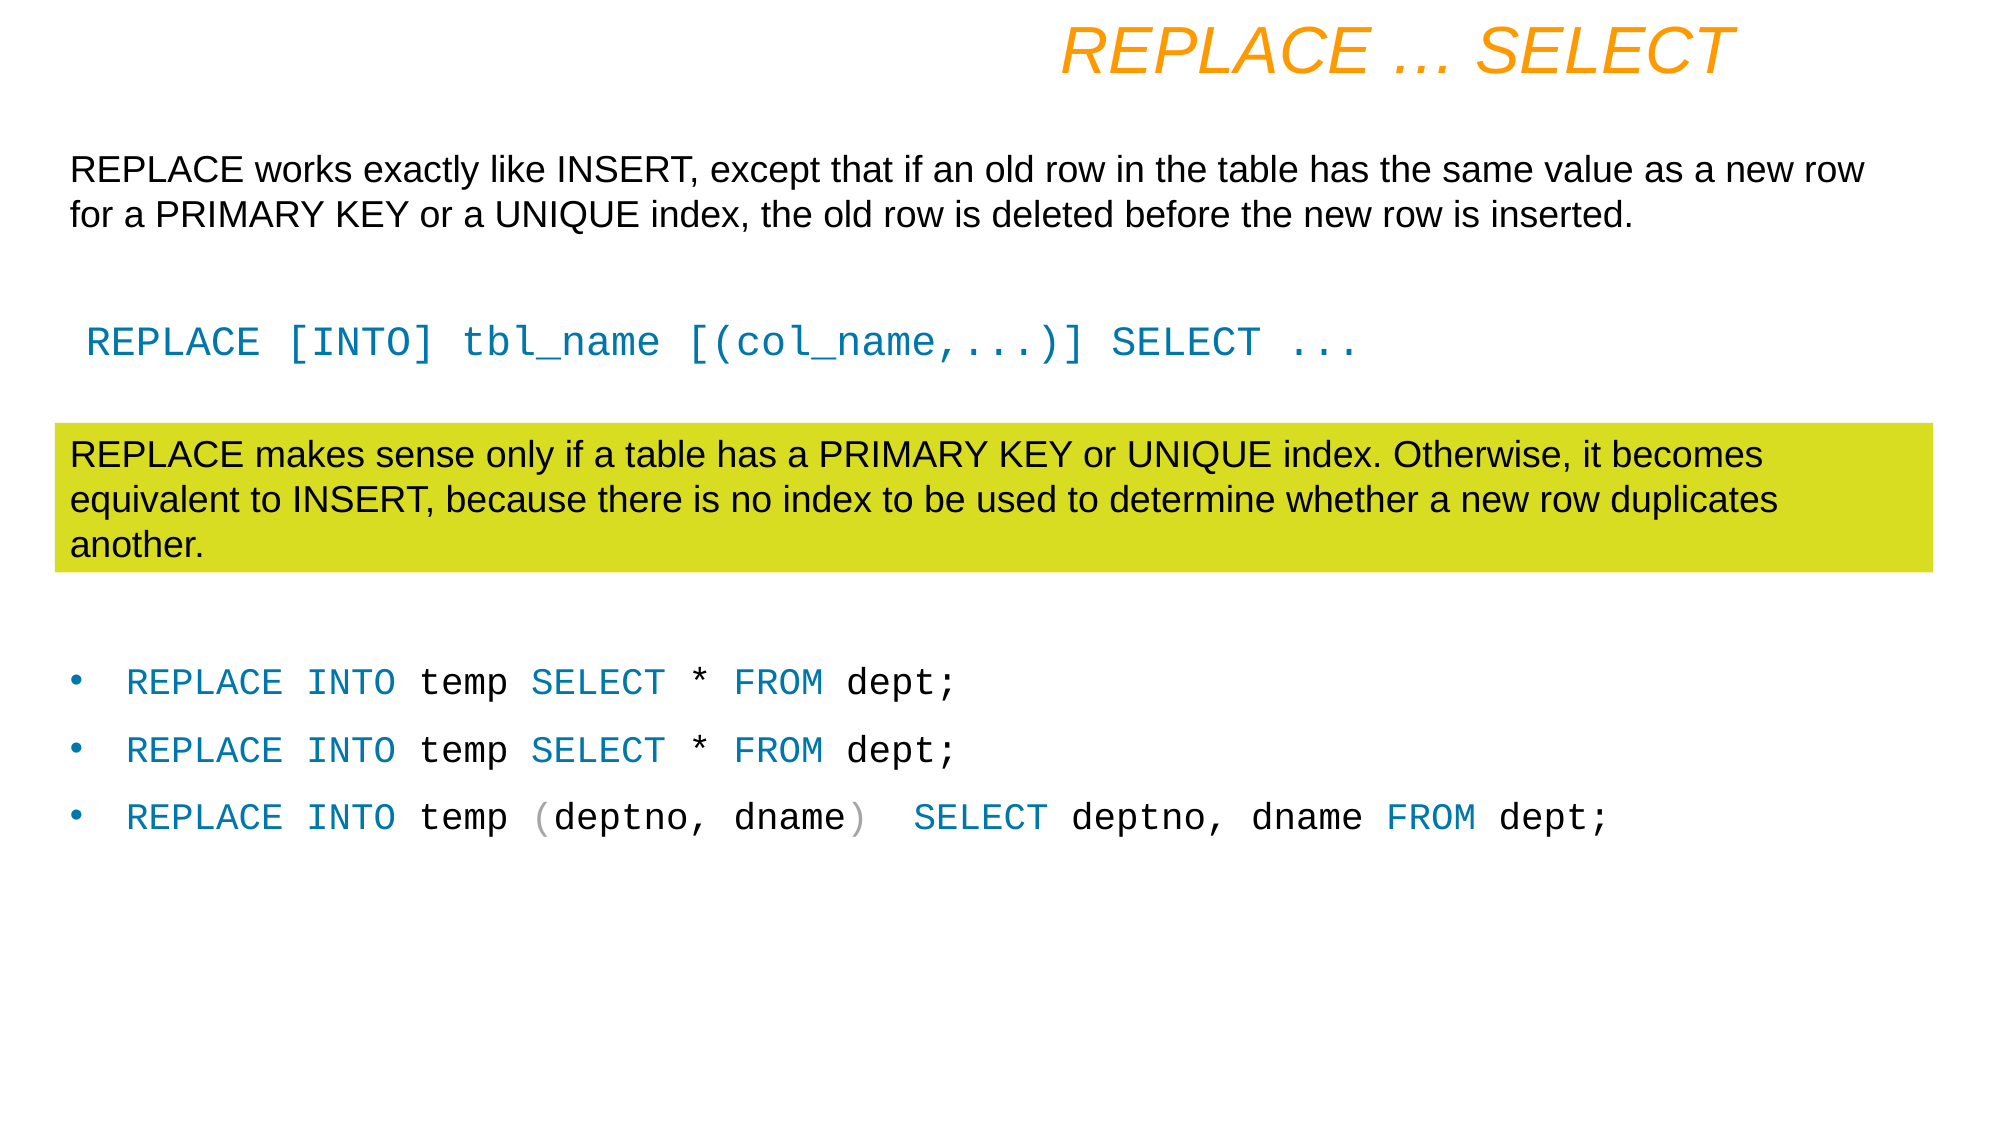

REPLACE … SELECT
REPLACE works exactly like INSERT, except that if an old row in the table has the same value as a new row for a PRIMARY KEY or a UNIQUE index, the old row is deleted before the new row is inserted.
REPLACE [INTO] tbl_name [(col_name,...)] SELECT ...
REPLACE makes sense only if a table has a PRIMARY KEY or UNIQUE index. Otherwise, it becomes equivalent to INSERT, because there is no index to be used to determine whether a new row duplicates another.
REPLACE INTO temp SELECT * FROM dept;
REPLACE INTO temp SELECT * FROM dept;
REPLACE INTO temp (deptno, dname)  SELECT deptno, dname FROM dept;